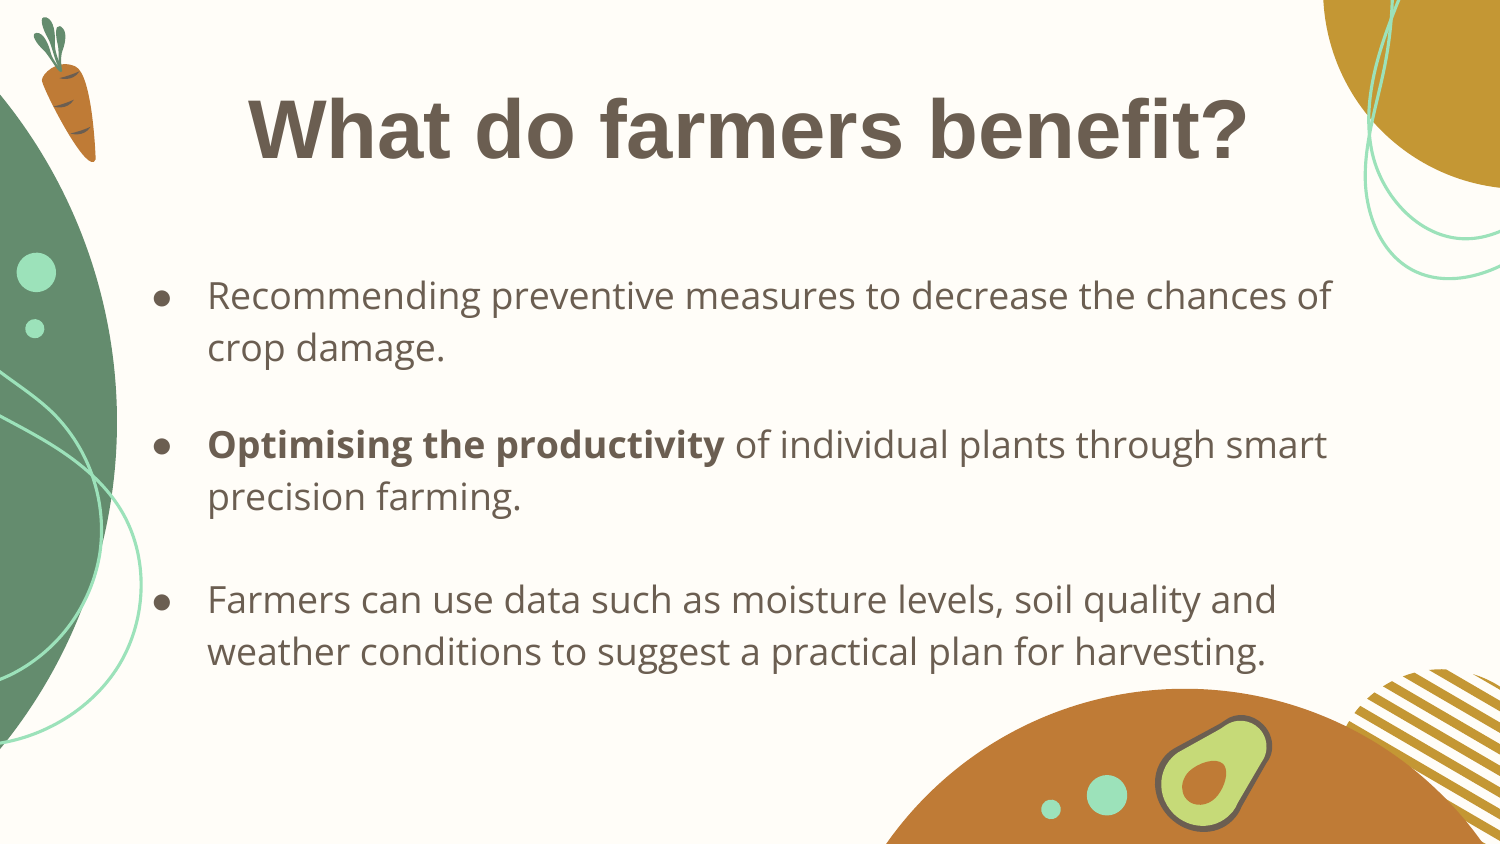

# What do farmers benefit?
Recommending preventive measures to decrease the chances of crop damage.
Optimising the productivity of individual plants through smart precision farming.
Farmers can use data such as moisture levels, soil quality and weather conditions to suggest a practical plan for harvesting.